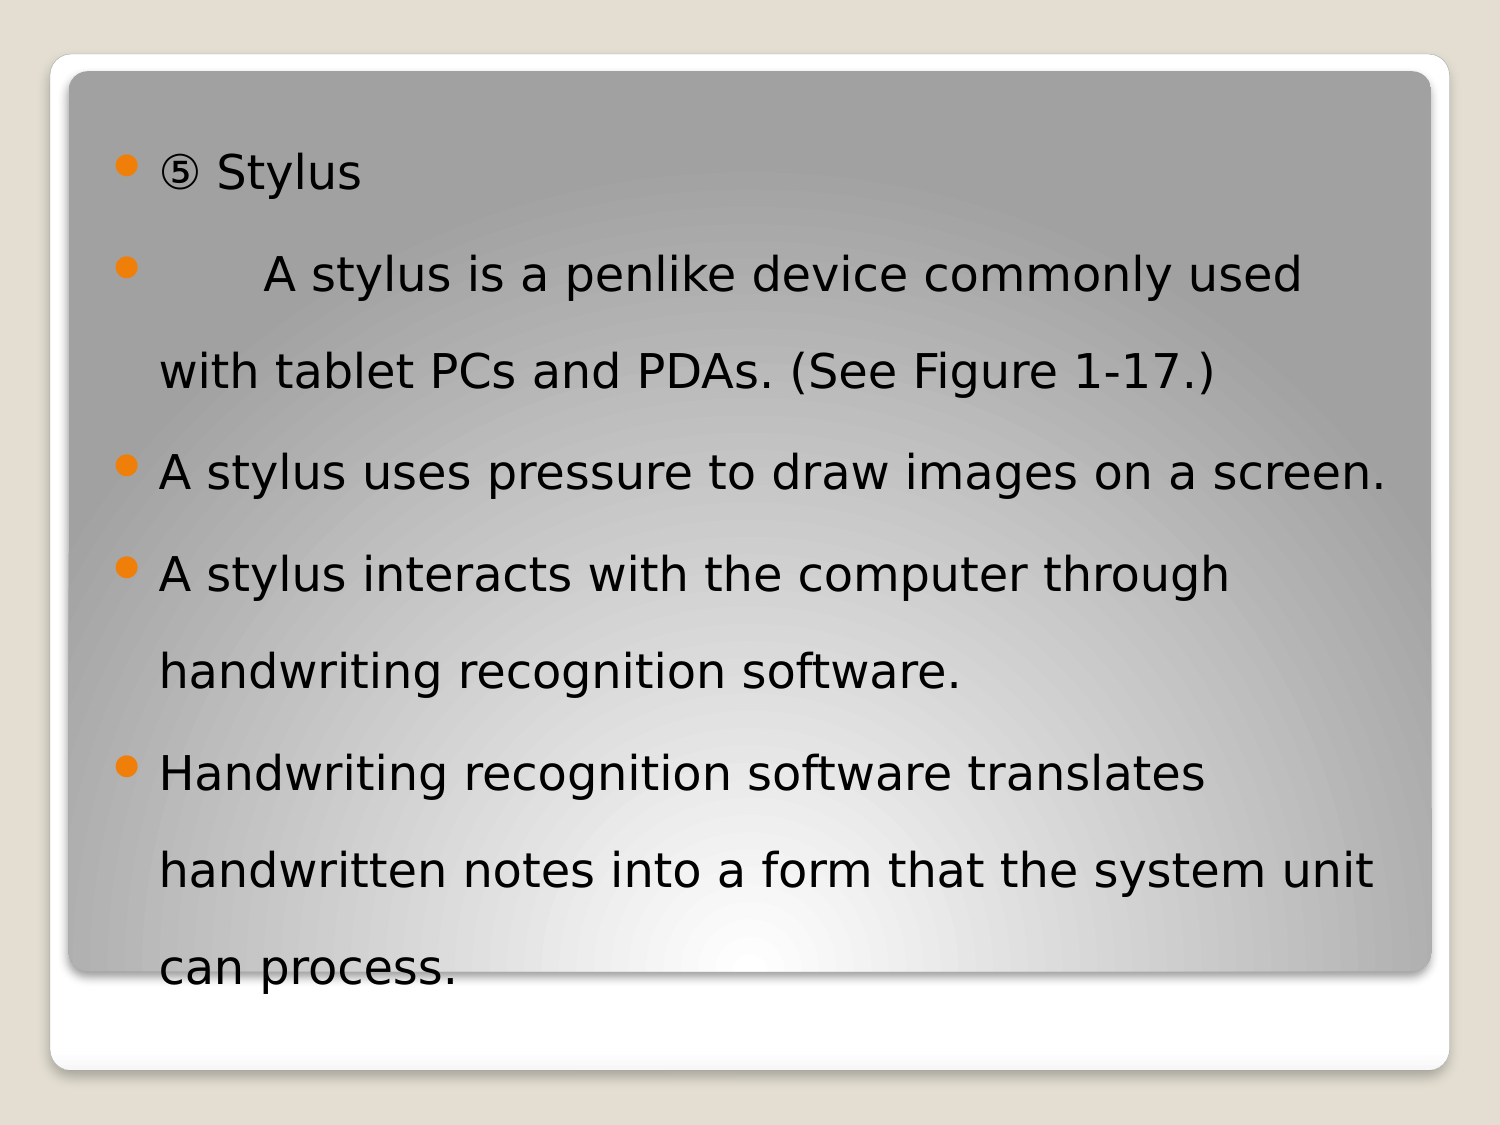

⑤ Stylus
　　A stylus is a penlike device commonly used with tablet PCs and PDAs. (See Figure 1-17.)
A stylus uses pressure to draw images on a screen.
A stylus interacts with the computer through handwriting recognition software.
Handwriting recognition software translates handwritten notes into a form that the system unit can process.